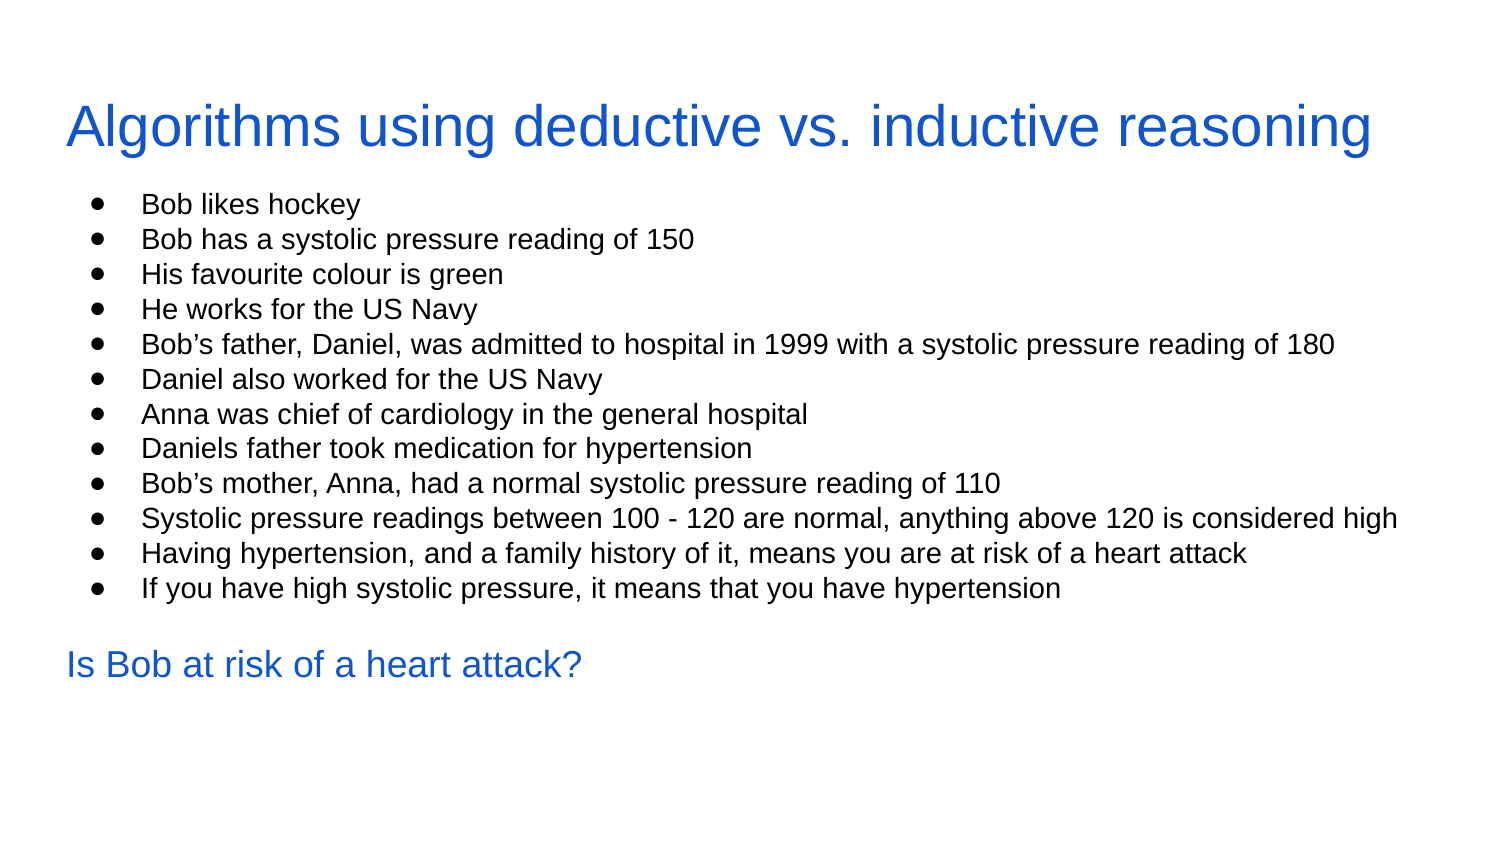

# Algorithms using deductive vs. inductive reasoning
Bob likes hockey
Bob has a systolic pressure reading of 150
His favourite colour is green
He works for the US Navy
Bob’s father, Daniel, was admitted to hospital in 1999 with a systolic pressure reading of 180
Daniel also worked for the US Navy
Anna was chief of cardiology in the general hospital
Daniels father took medication for hypertension
Bob’s mother, Anna, had a normal systolic pressure reading of 110
Systolic pressure readings between 100 - 120 are normal, anything above 120 is considered high
Having hypertension, and a family history of it, means you are at risk of a heart attack
If you have high systolic pressure, it means that you have hypertension

Is Bob at risk of a heart attack?